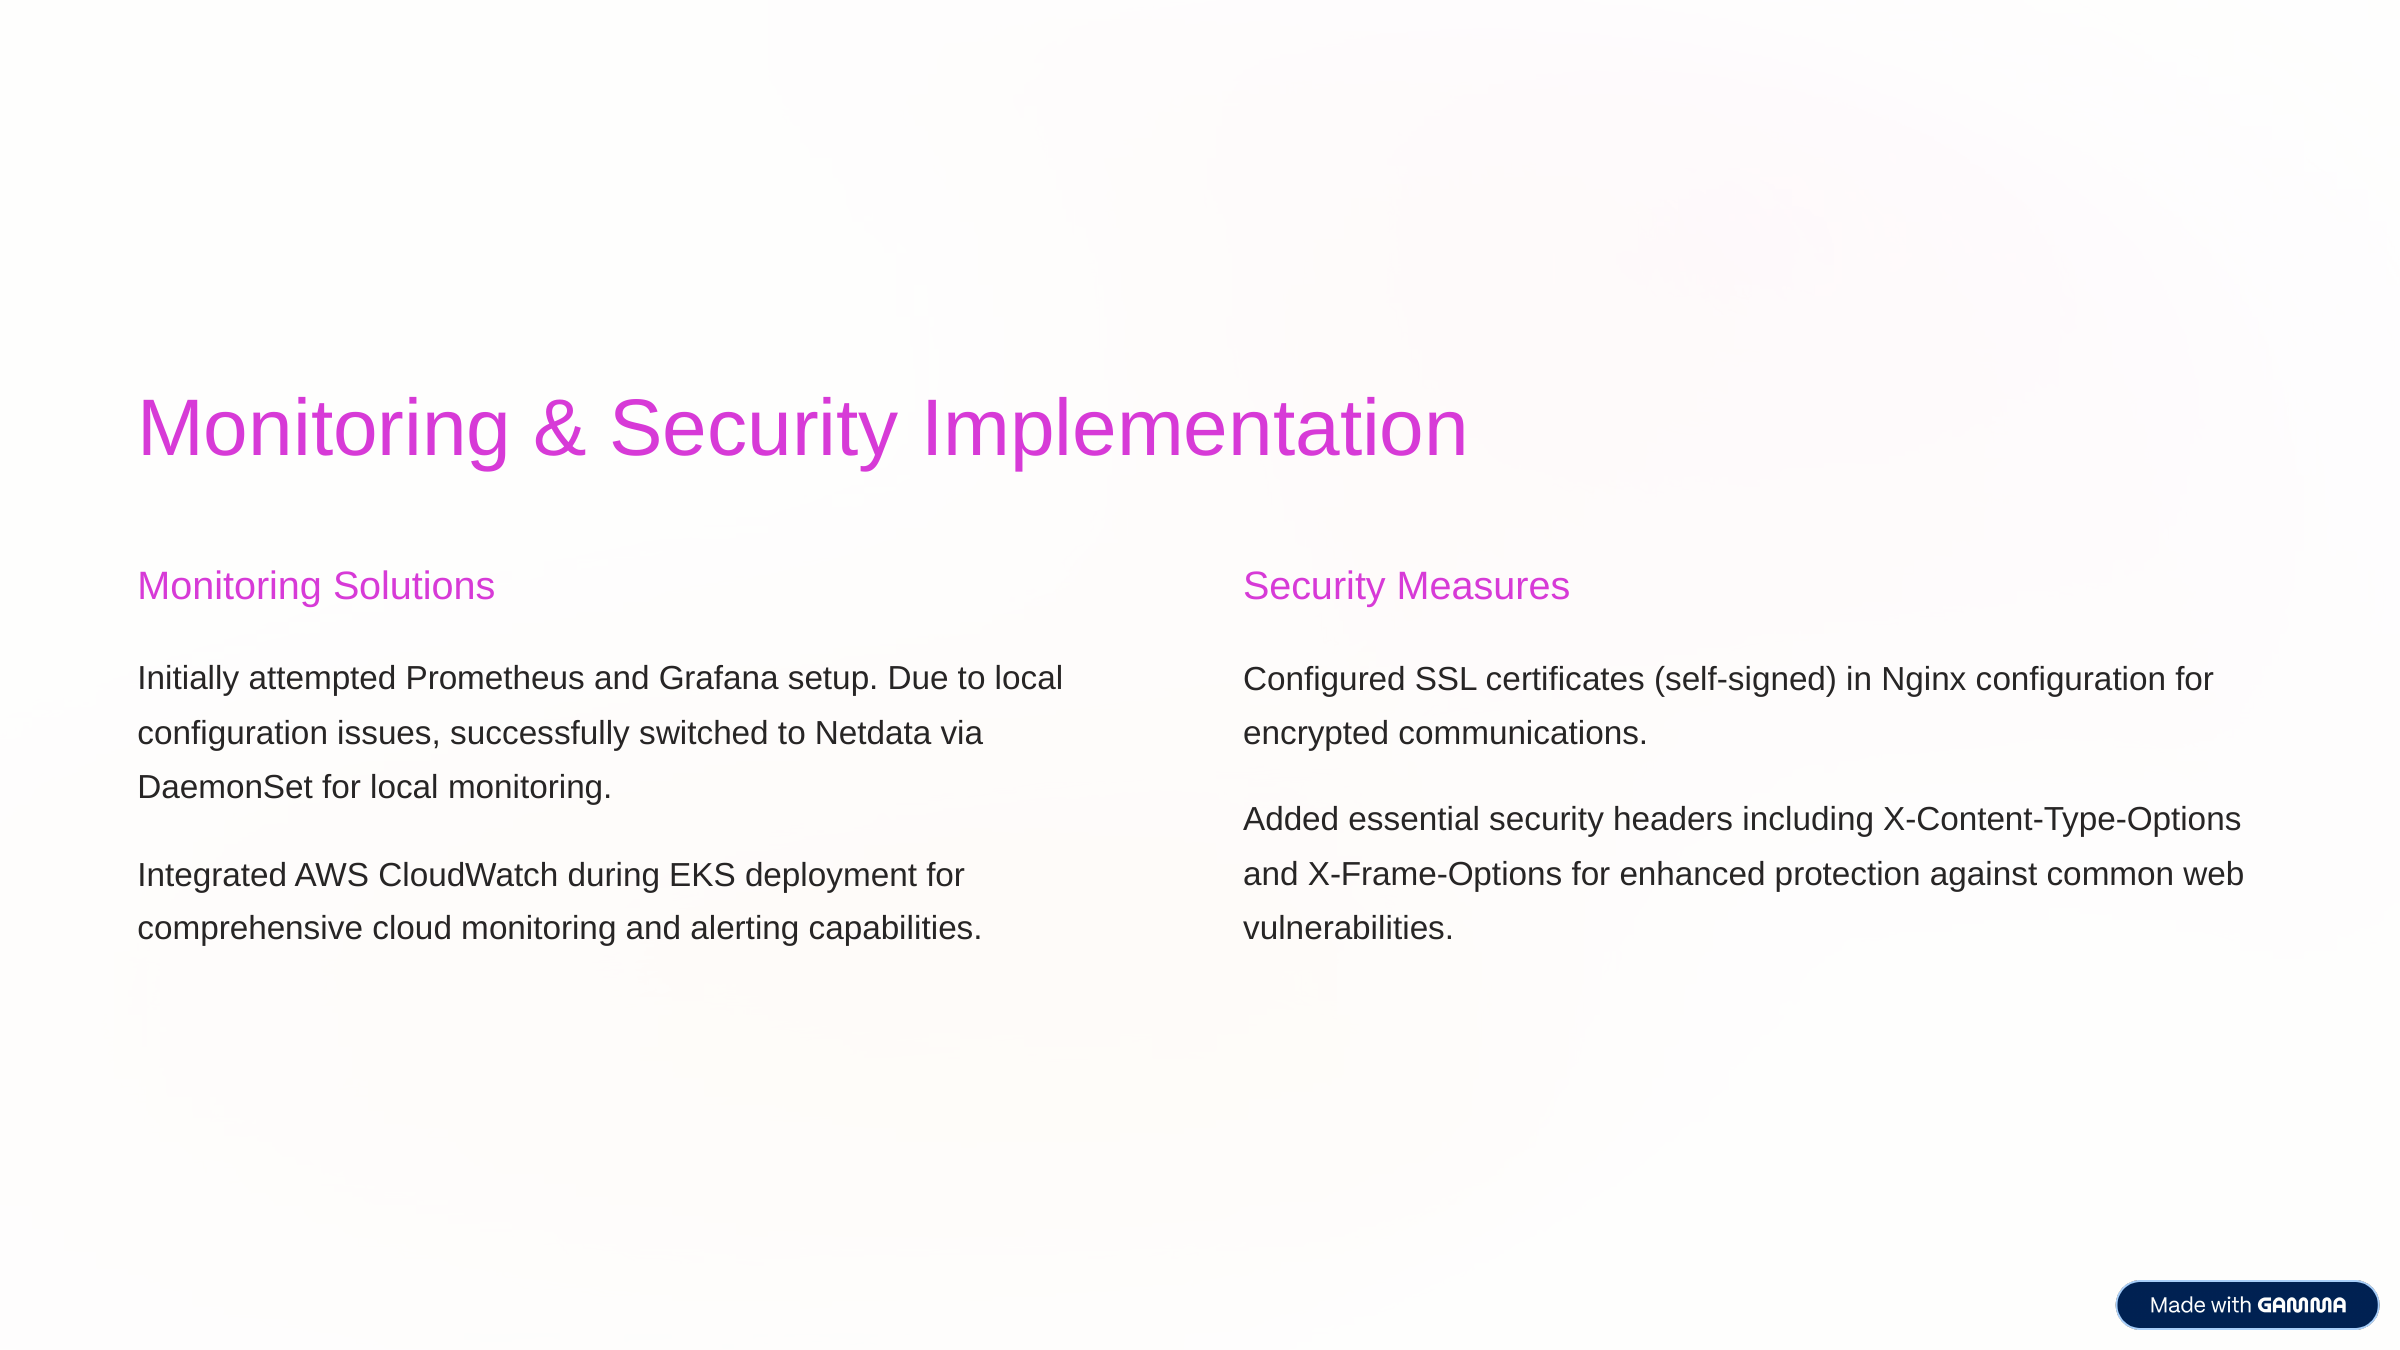

Monitoring & Security Implementation
Monitoring Solutions
Security Measures
Initially attempted Prometheus and Grafana setup. Due to local configuration issues, successfully switched to Netdata via DaemonSet for local monitoring.
Configured SSL certificates (self-signed) in Nginx configuration for encrypted communications.
Added essential security headers including X-Content-Type-Options and X-Frame-Options for enhanced protection against common web vulnerabilities.
Integrated AWS CloudWatch during EKS deployment for comprehensive cloud monitoring and alerting capabilities.